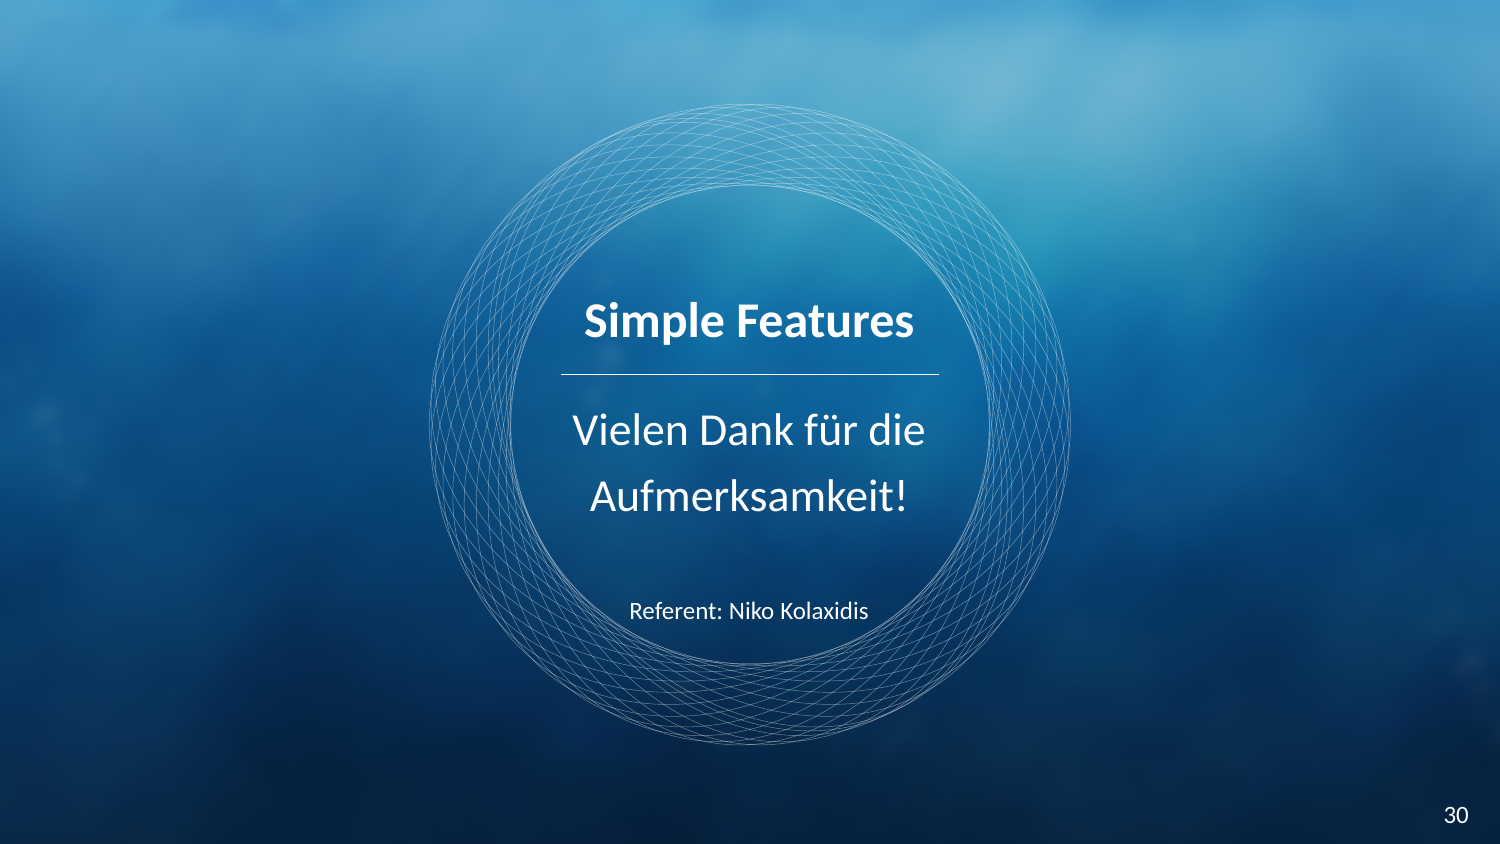

Simple Features
Vielen Dank für die Aufmerksamkeit!
Referent: Niko Kolaxidis
30